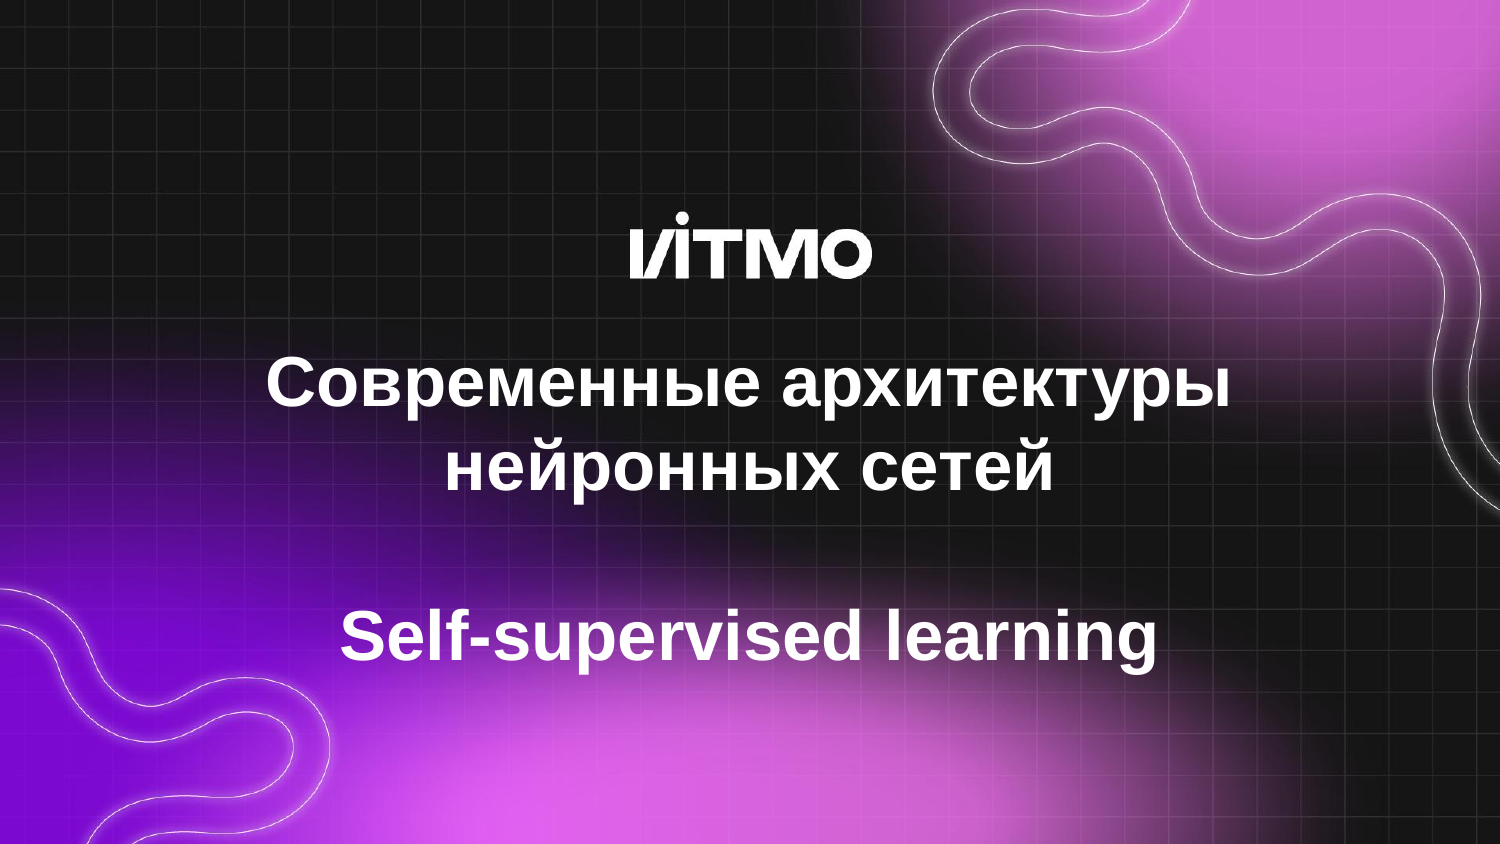

# Современные архитектуры нейронных сетей

Self-supervised learning